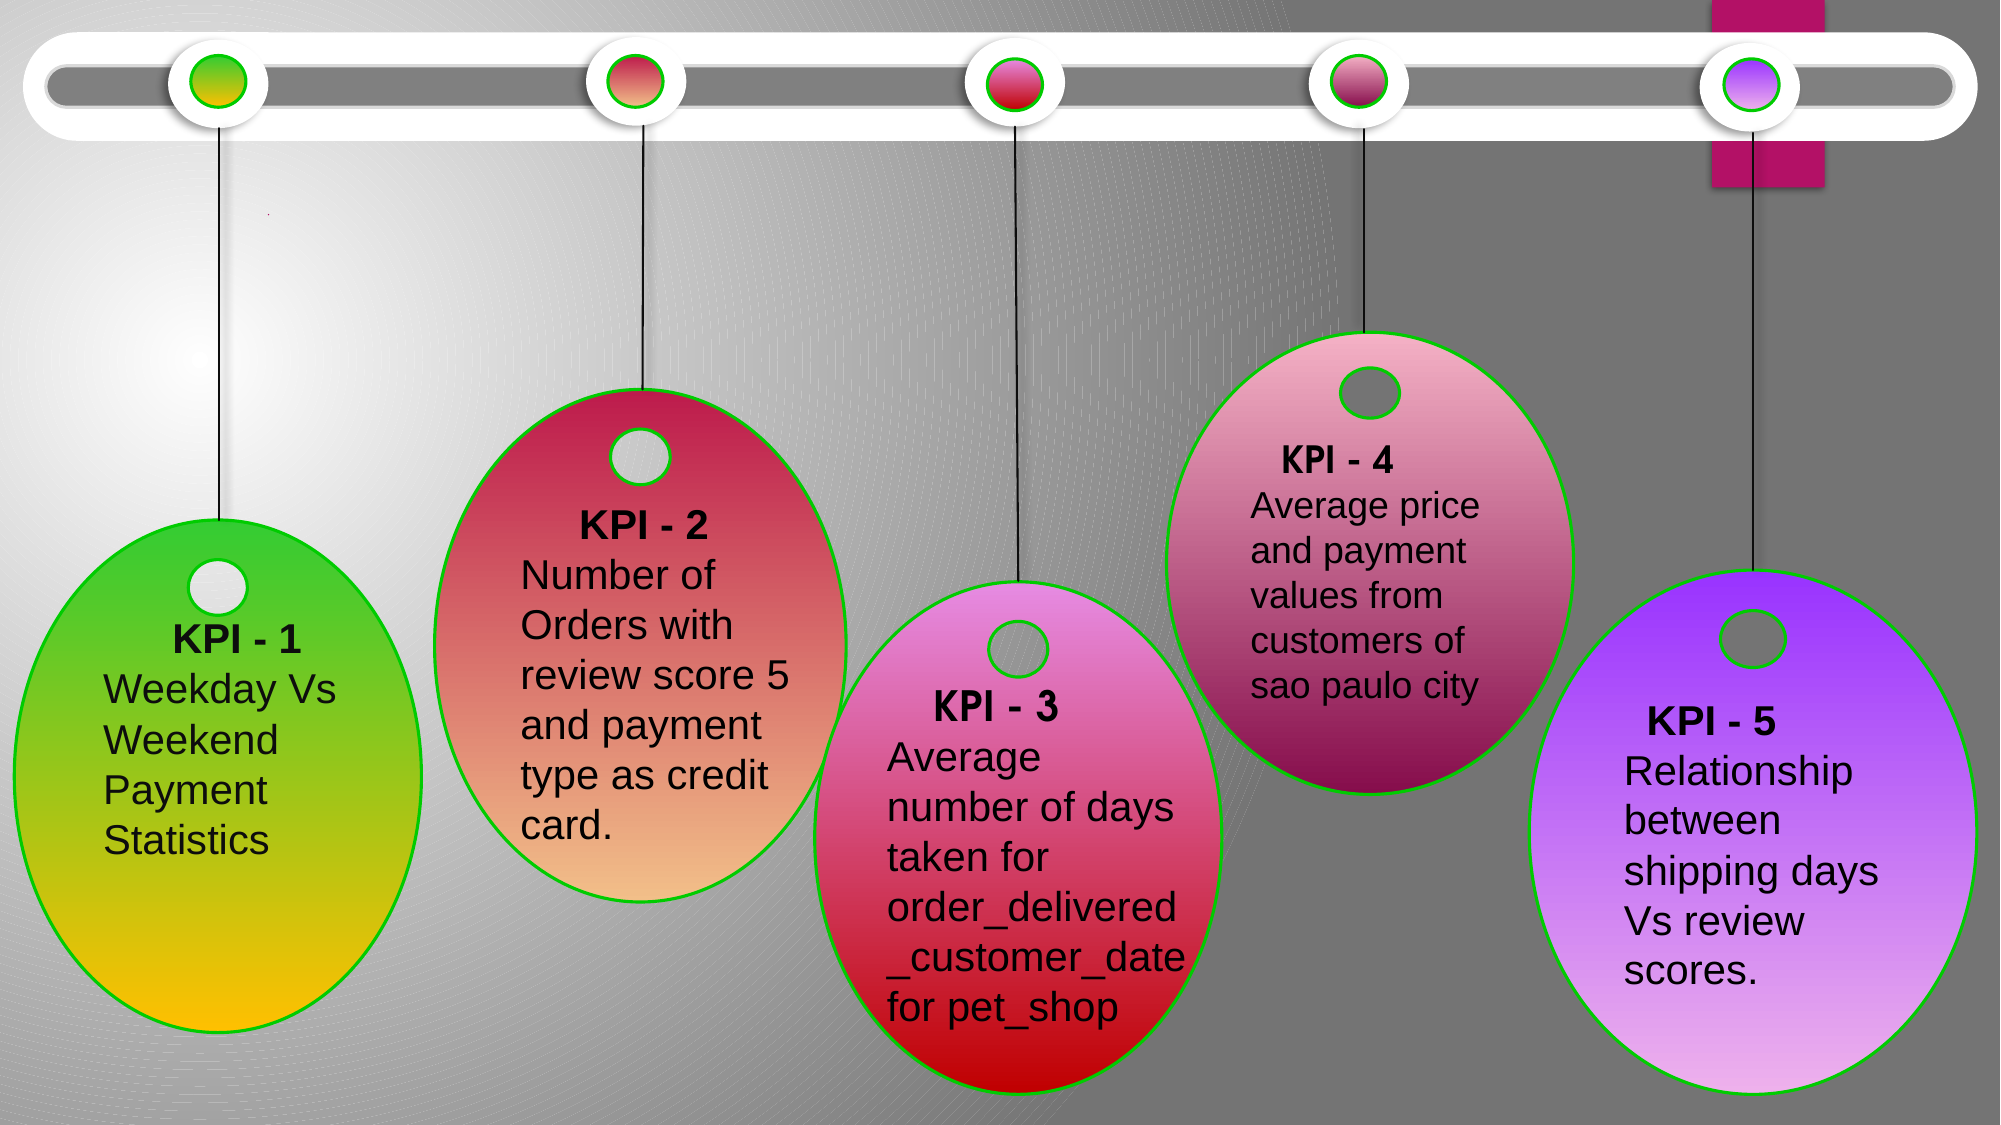

KPI - 4
Average price and payment values from customers of sao paulo city

     KPI - 2
Number of Orders with review score 5 and payment type as credit card.

      KPI - 1
Weekday Vs Weekend Payment Statistics

    KPI - 3
Average number of days taken for order_delivered_customer_date for pet_shop

  KPI - 5
Relationship between shipping days Vs review scores.